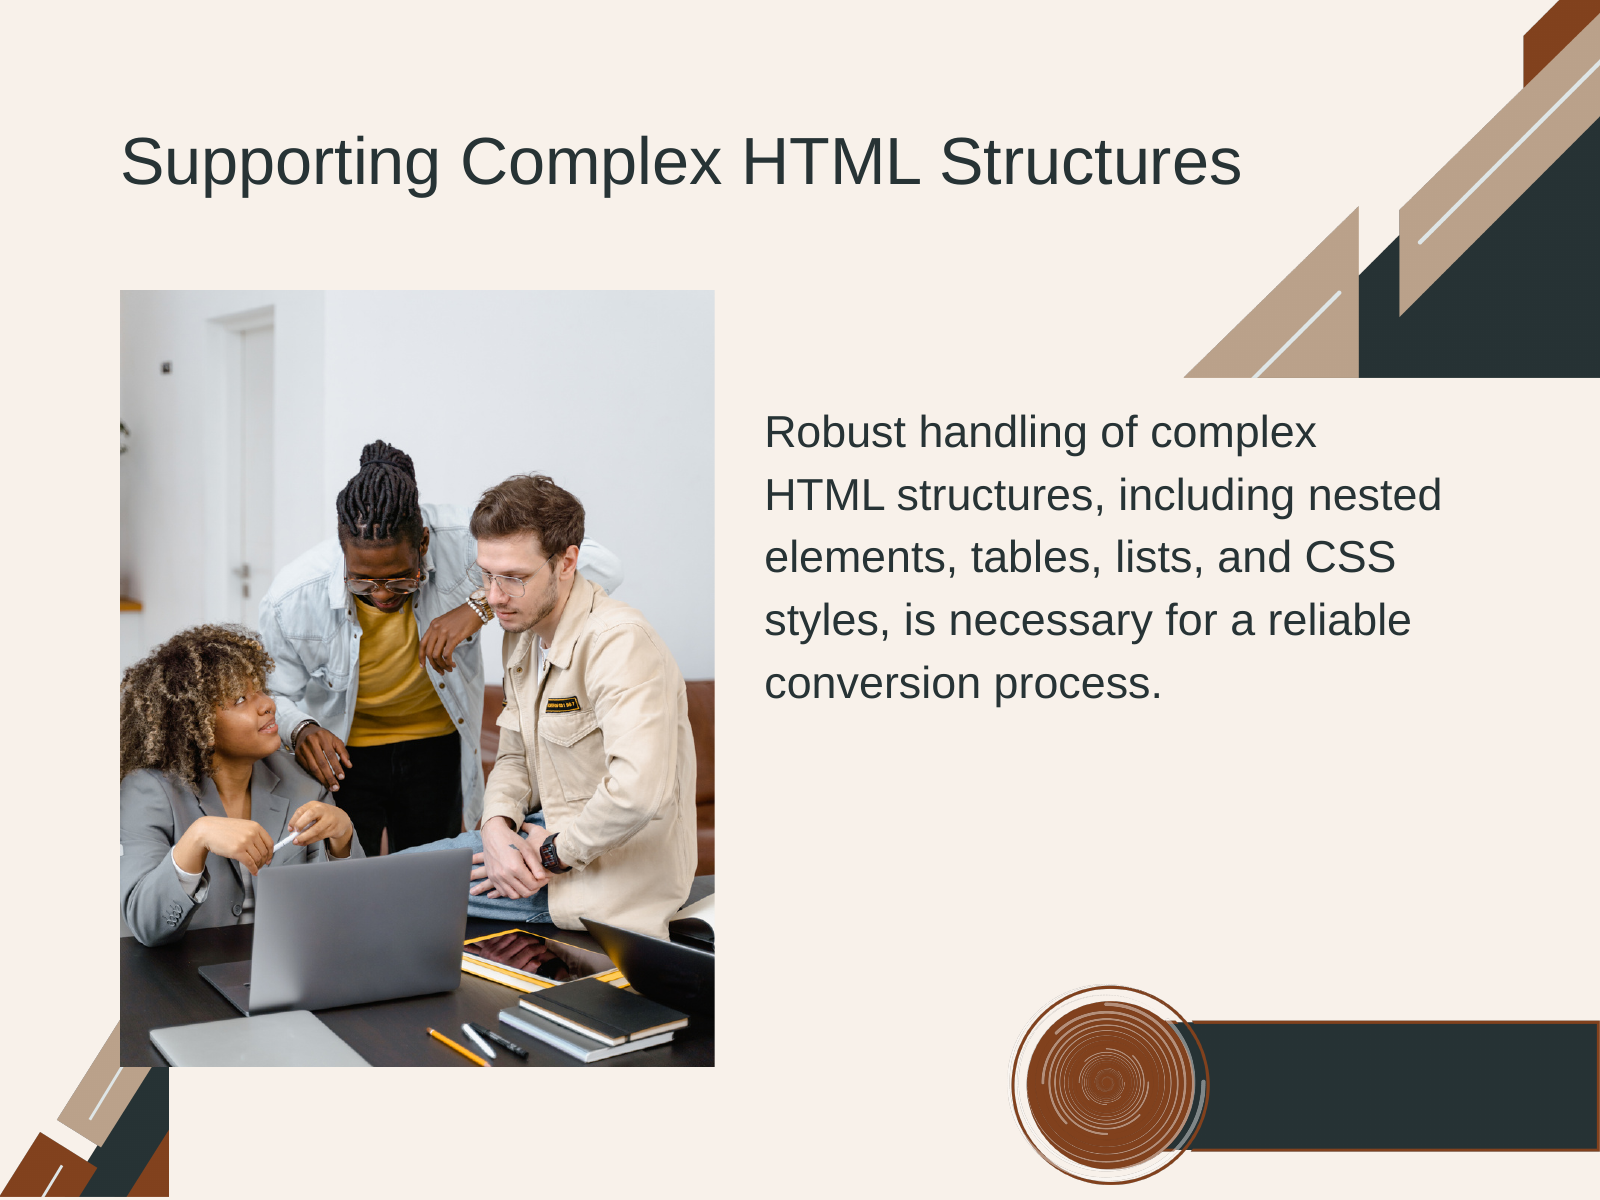

Supporting Complex HTML Structures

Robust handling of complex HTML structures, including nested elements, tables, lists, and CSS styles, is necessary for a reliable conversion process.